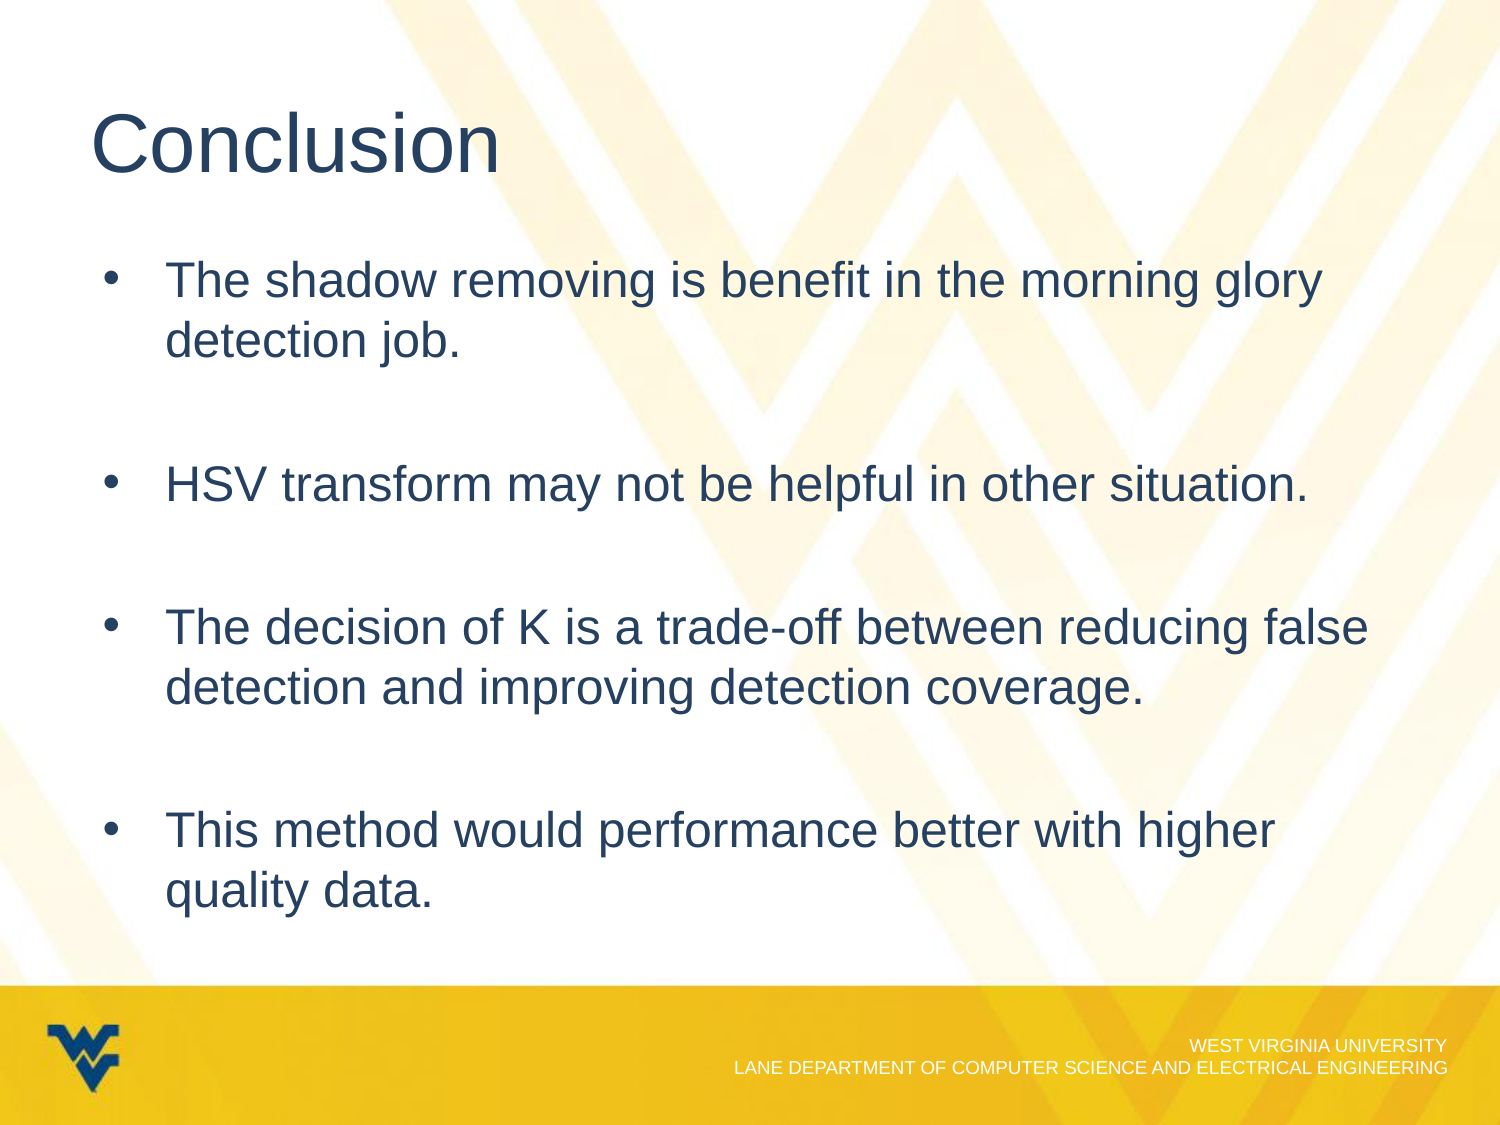

# Conclusion
The shadow removing is benefit in the morning glory detection job.

HSV transform may not be helpful in other situation.

The decision of K is a trade-off between reducing false detection and improving detection coverage.

This method would performance better with higher quality data.